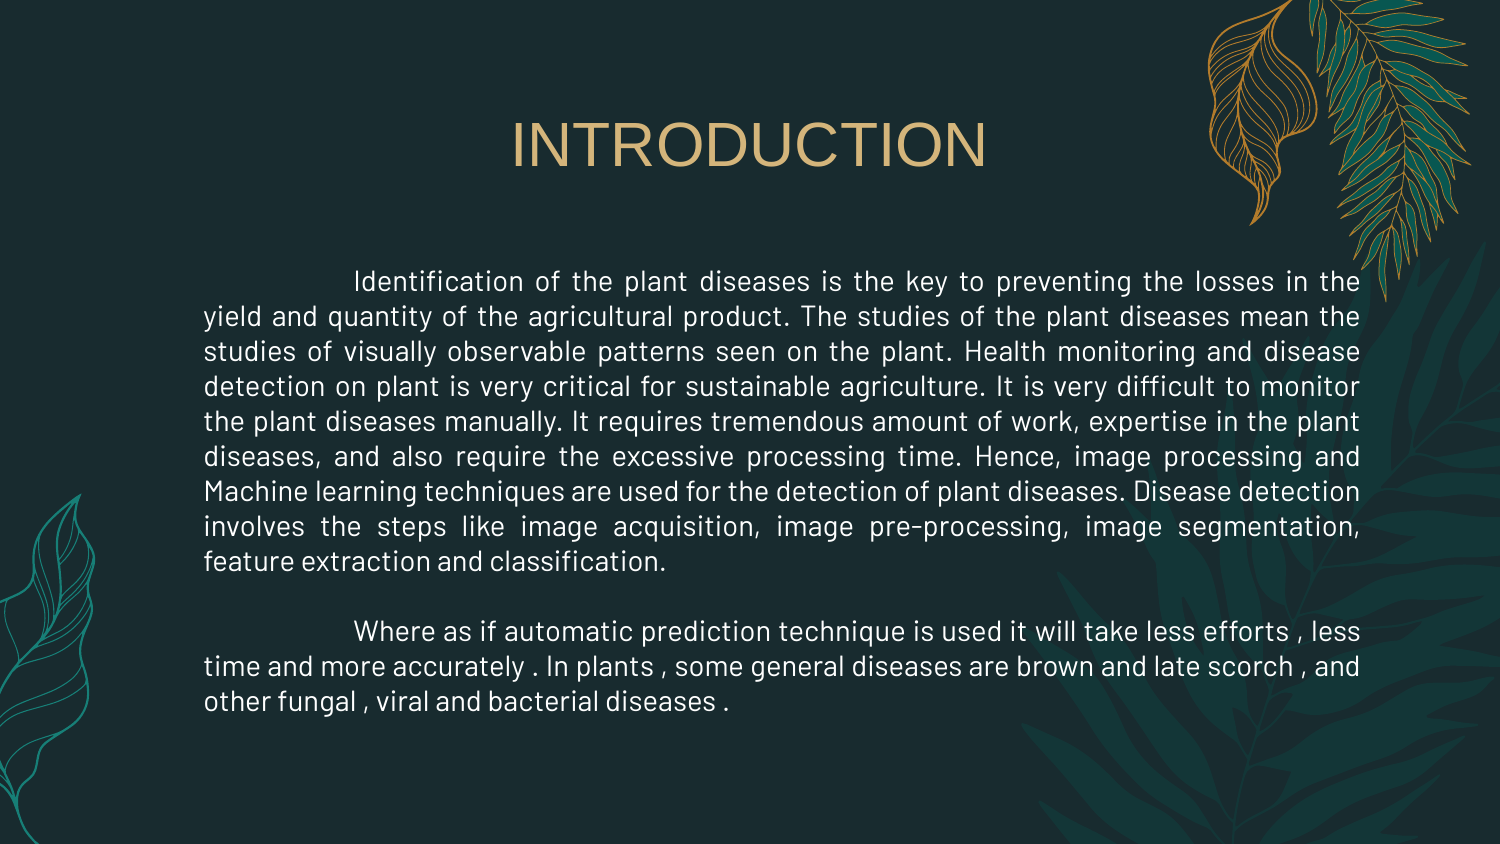

# INTRODUCTION
		Identification of the plant diseases is the key to preventing the losses in the yield and quantity of the agricultural product. The studies of the plant diseases mean the studies of visually observable patterns seen on the plant. Health monitoring and disease detection on plant is very critical for sustainable agriculture. It is very difficult to monitor the plant diseases manually. It requires tremendous amount of work, expertise in the plant diseases, and also require the excessive processing time. Hence, image processing and Machine learning techniques are used for the detection of plant diseases. Disease detection involves the steps like image acquisition, image pre-processing, image segmentation, feature extraction and classification.

		Where as if automatic prediction technique is used it will take less efforts , less time and more accurately . In plants , some general diseases are brown and late scorch , and other fungal , viral and bacterial diseases .